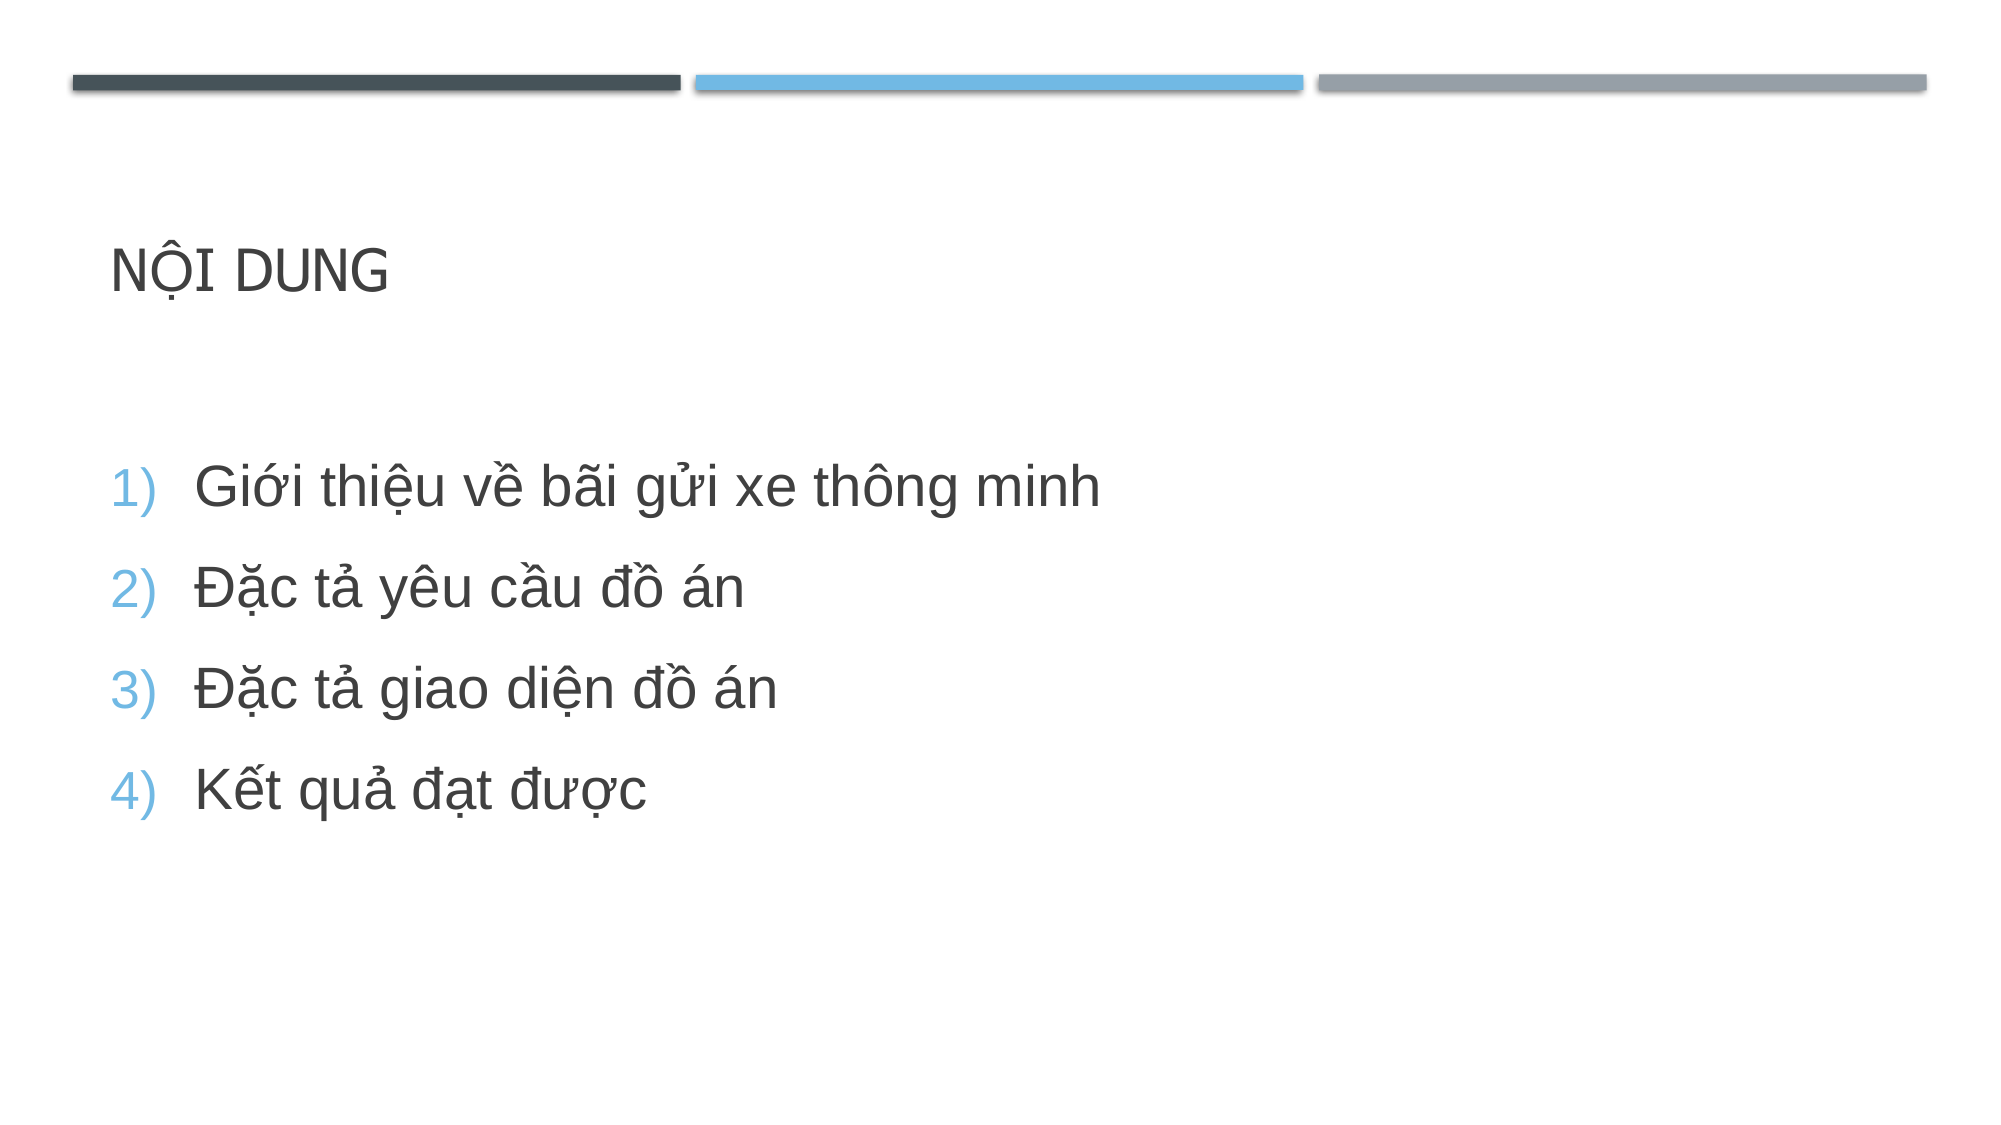

# NỘI DUNG
Giới thiệu về bãi gửi xe thông minh
Đặc tả yêu cầu đồ án
Đặc tả giao diện đồ án
Kết quả đạt được